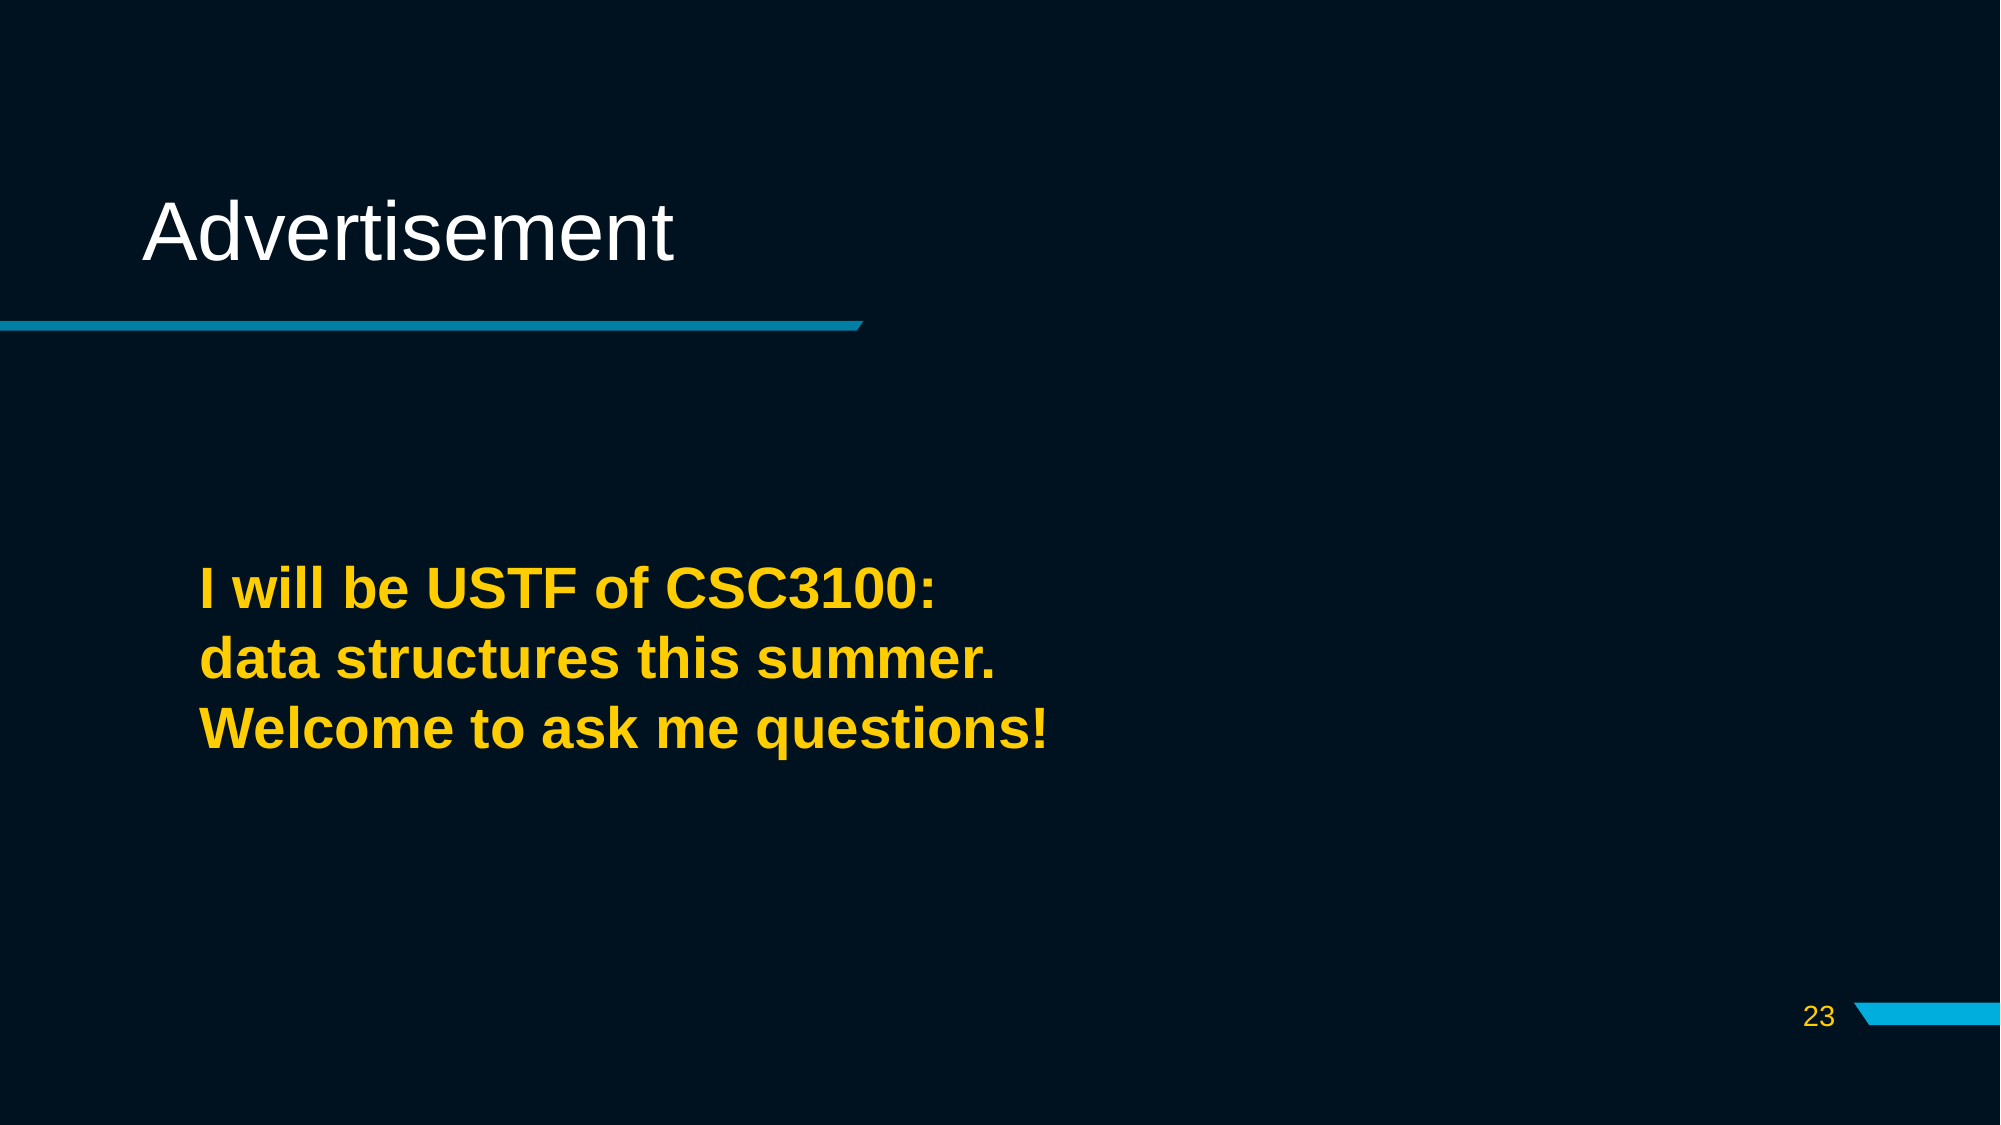

# Advertisement
I will be USTF of CSC3100:
data structures this summer.
Welcome to ask me questions!
23